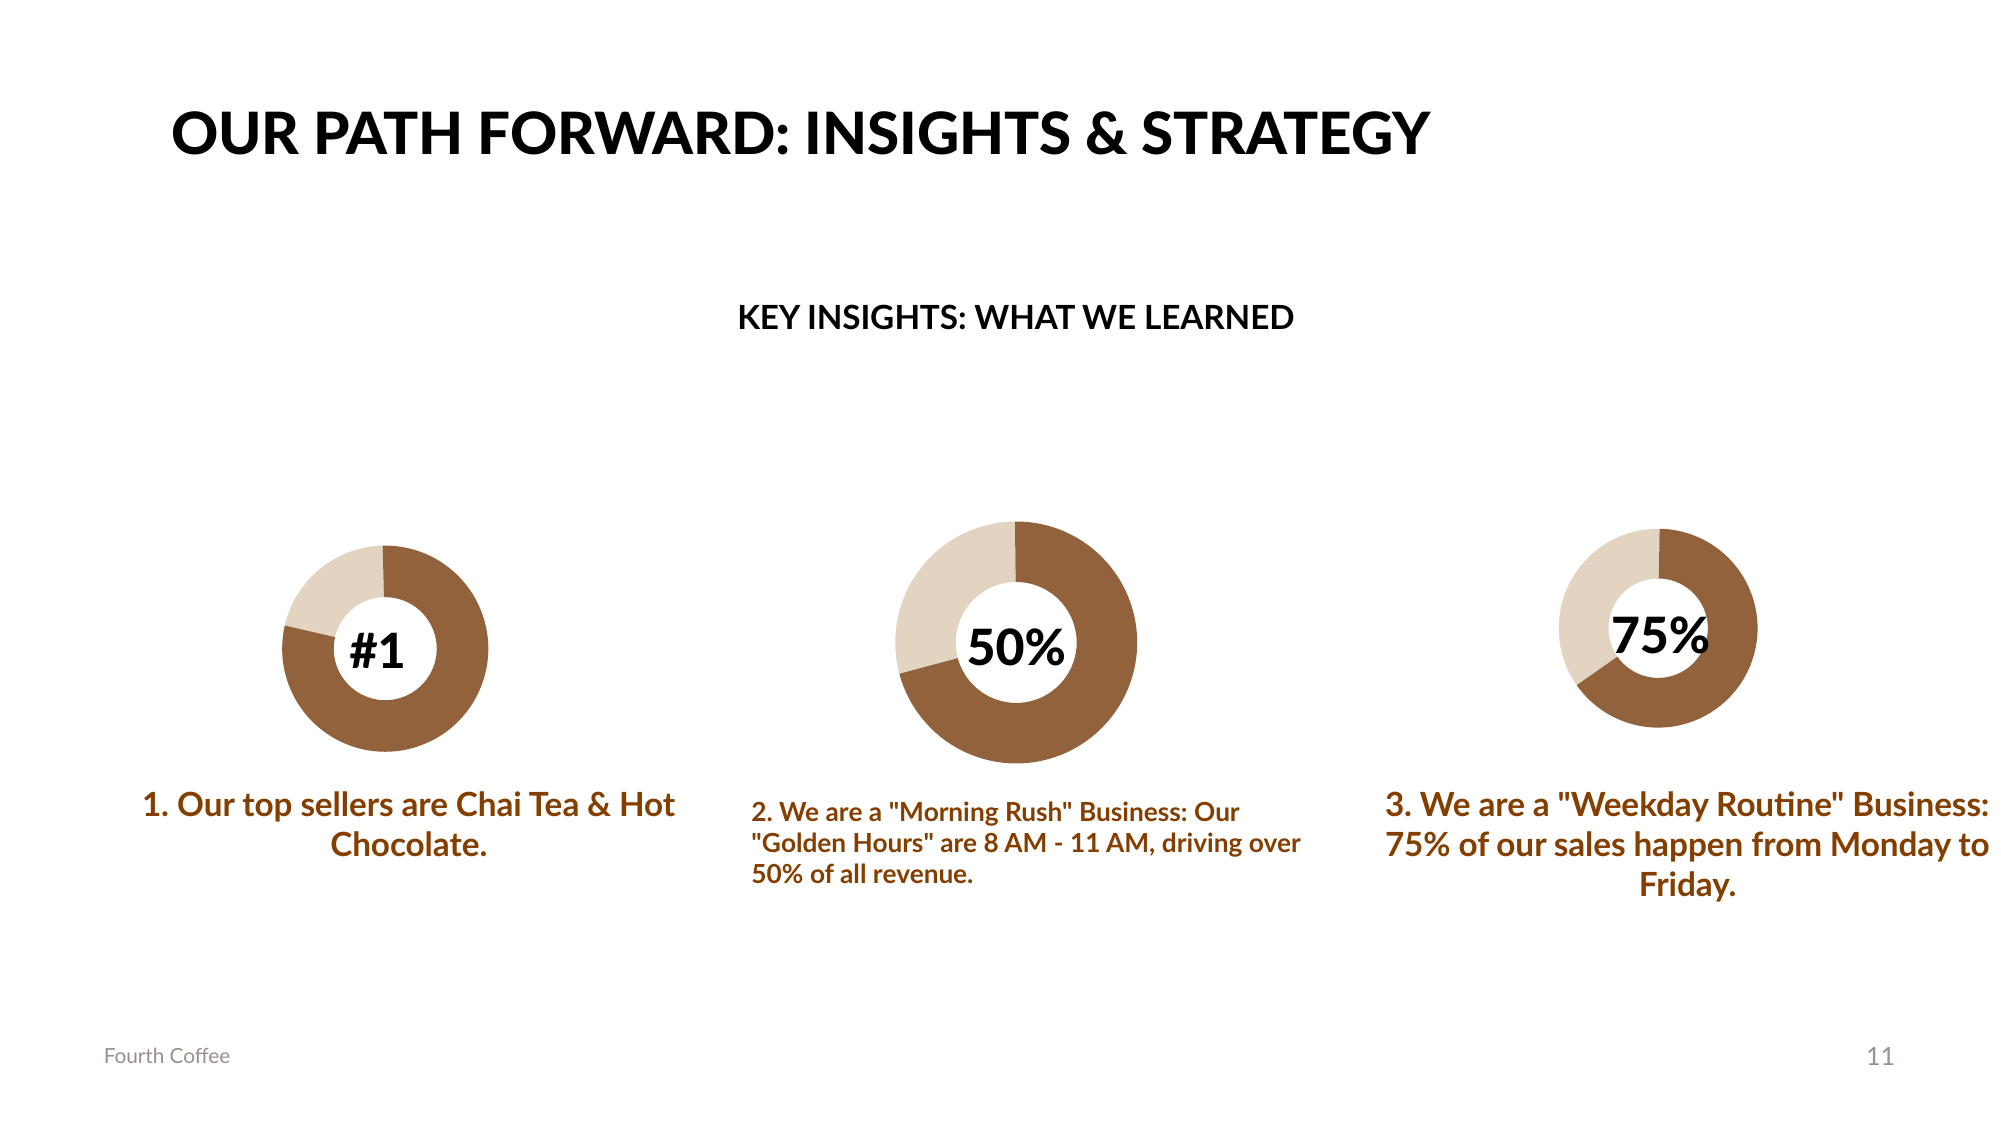

# Our Path Forward: Insights & Strategy
Key Insights: What We Learned

### Chart

| Category | Sales |
|---|---|
| 1st Qtr | 0.36 |
| 2nd Qtr | 0.67 |

### Chart

| Category | Sales |
|---|---|
| 1st Qtr | 0.21 |
| 2nd Qtr | 0.79 |

### Chart

| Category | Sales |
|---|---|
| 1st Qtr | 0.29 |
| 2nd Qtr | 0.71 |

### Chart

| Category |
|---|

### Chart

| Category |
|---|

### Chart

| Category |
|---|
75%
50%
#1

### Chart

| Category |
|---|
1. Our top sellers are Chai Tea & Hot Chocolate.

3. We are a "Weekday Routine" Business: 75% of our sales happen from Monday to Friday.
2. We are a "Morning Rush" Business: Our "Golden Hours" are 8 AM - 11 AM, driving over 50% of all revenue.

### Chart

| Category |
|---|
11
Fourth Coffee